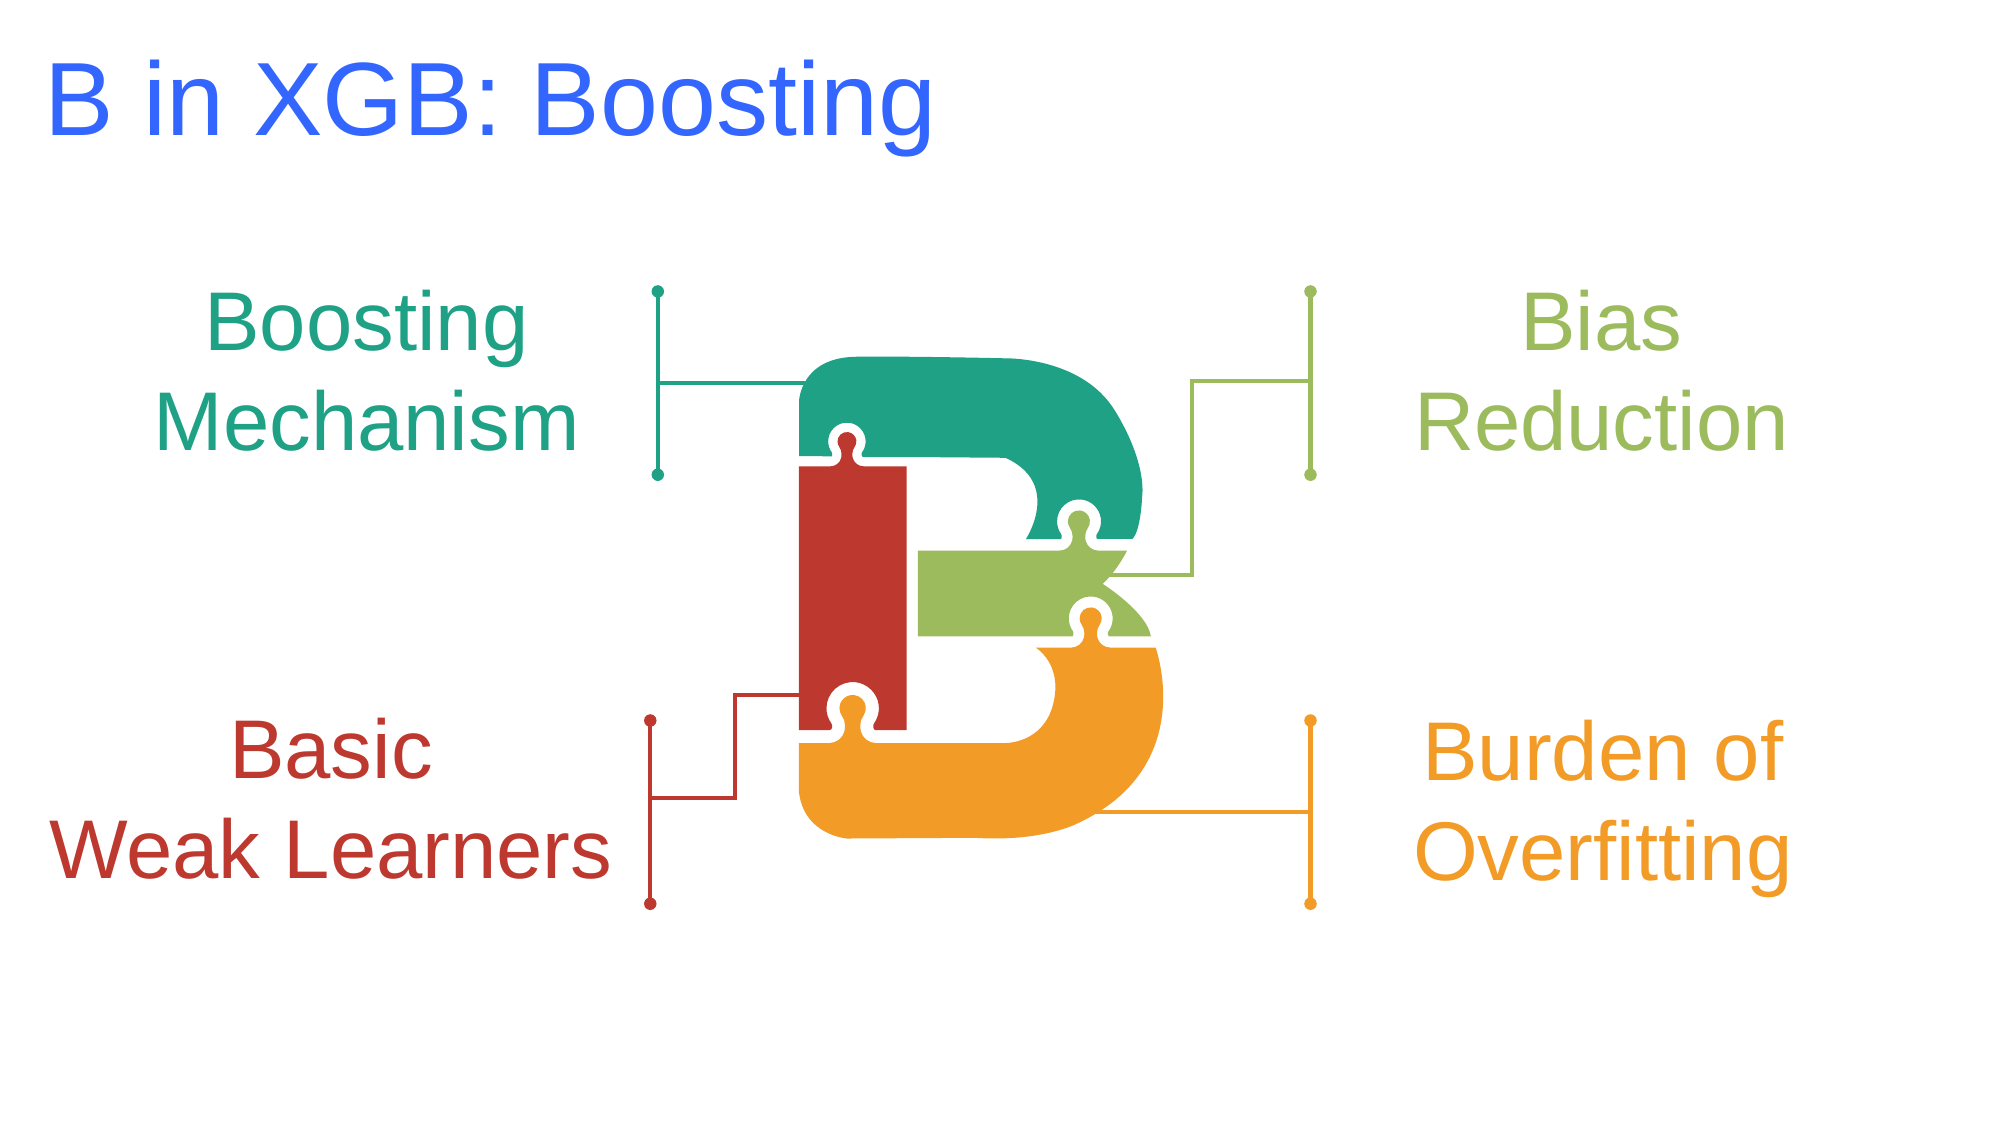

# B in XGB: Boosting
Boosting Mechanism
Bias Reduction

Basic
Weak Learners
Burden of Overfitting